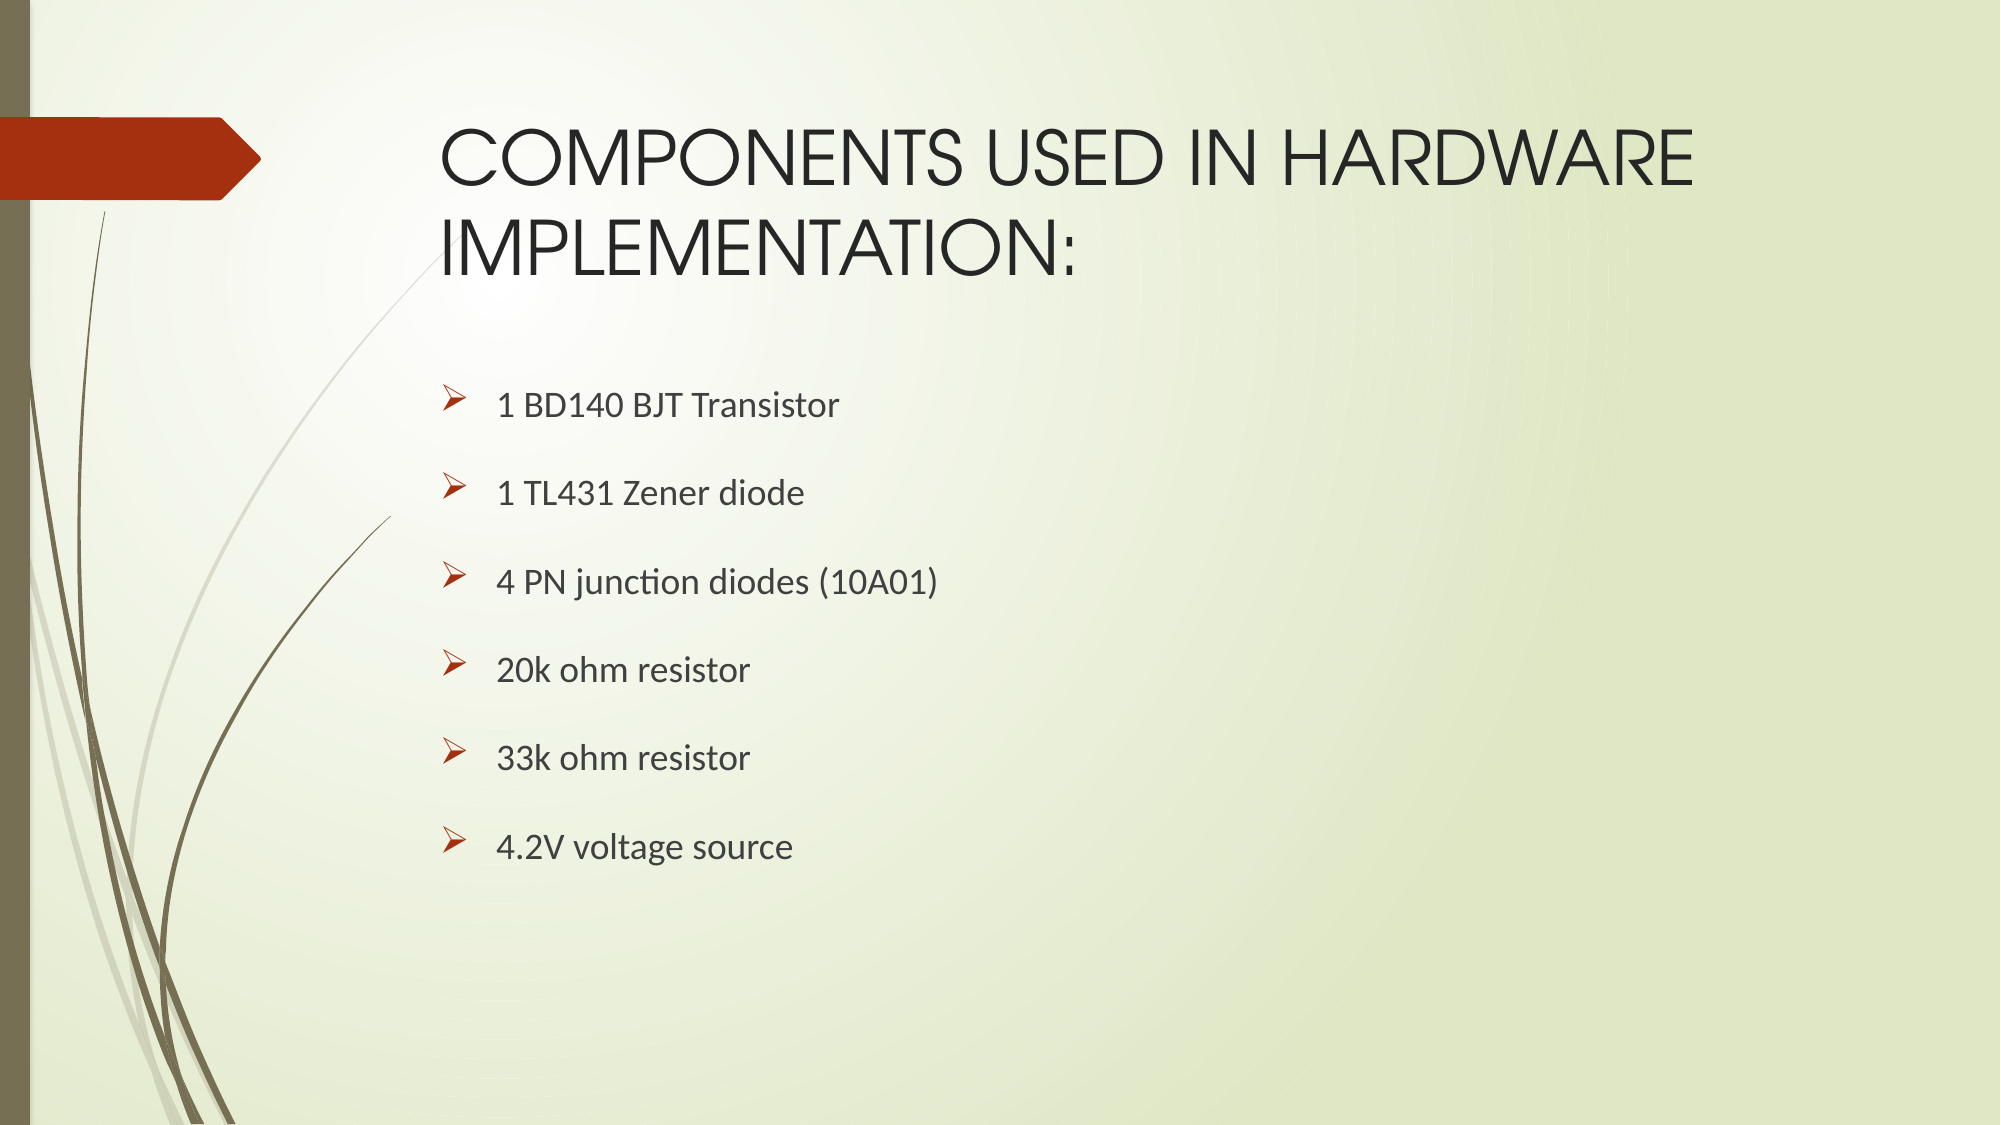

# COMPONENTS USED IN HARDWARE IMPLEMENTATION:
1 BD140 BJT Transistor
1 TL431 Zener diode
4 PN junction diodes (10A01)
20k ohm resistor
33k ohm resistor
4.2V voltage source